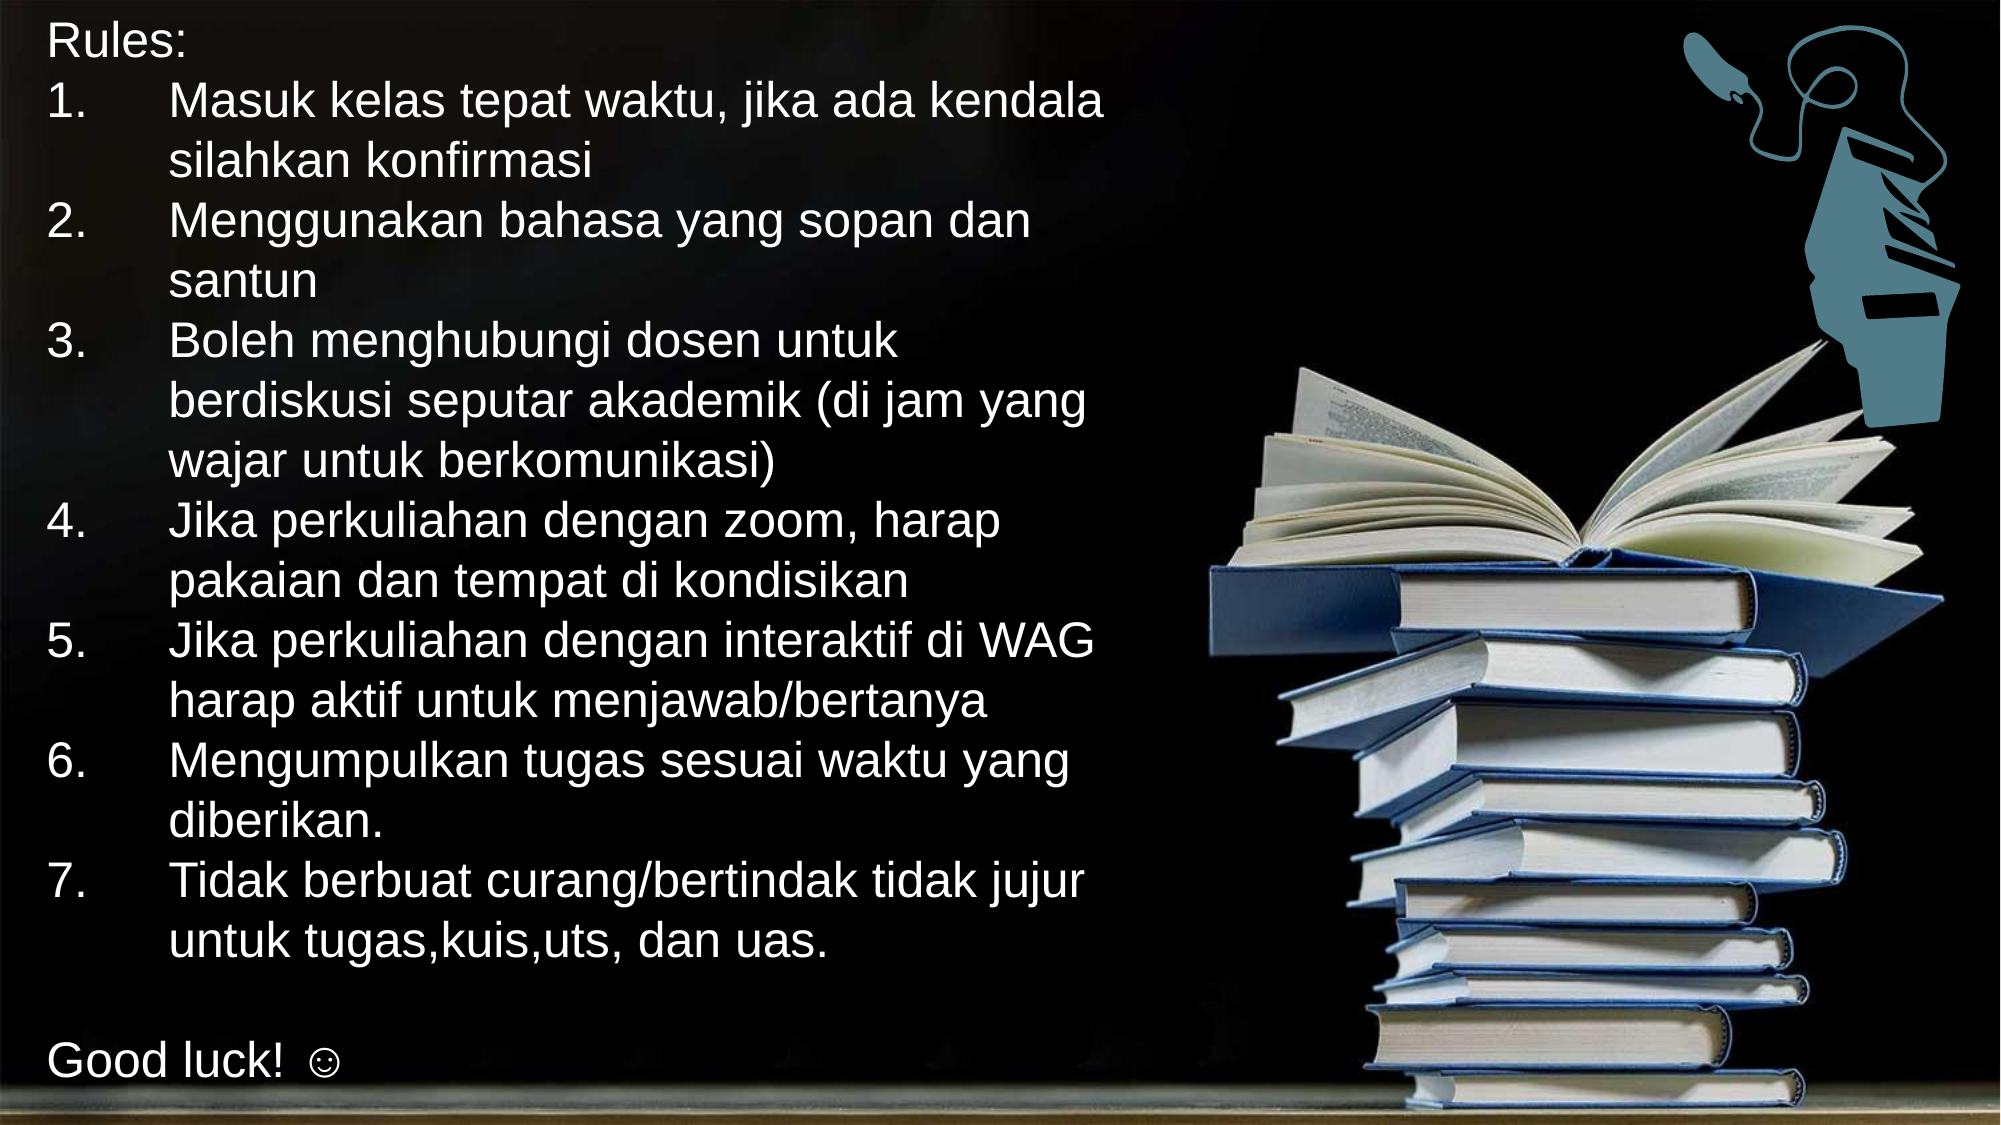

Rules:
Masuk kelas tepat waktu, jika ada kendala silahkan konfirmasi
Menggunakan bahasa yang sopan dan santun
Boleh menghubungi dosen untuk berdiskusi seputar akademik (di jam yang wajar untuk berkomunikasi)
Jika perkuliahan dengan zoom, harap pakaian dan tempat di kondisikan
Jika perkuliahan dengan interaktif di WAG harap aktif untuk menjawab/bertanya
Mengumpulkan tugas sesuai waktu yang diberikan.
Tidak berbuat curang/bertindak tidak jujur untuk tugas,kuis,uts, dan uas.

Good luck! ☺